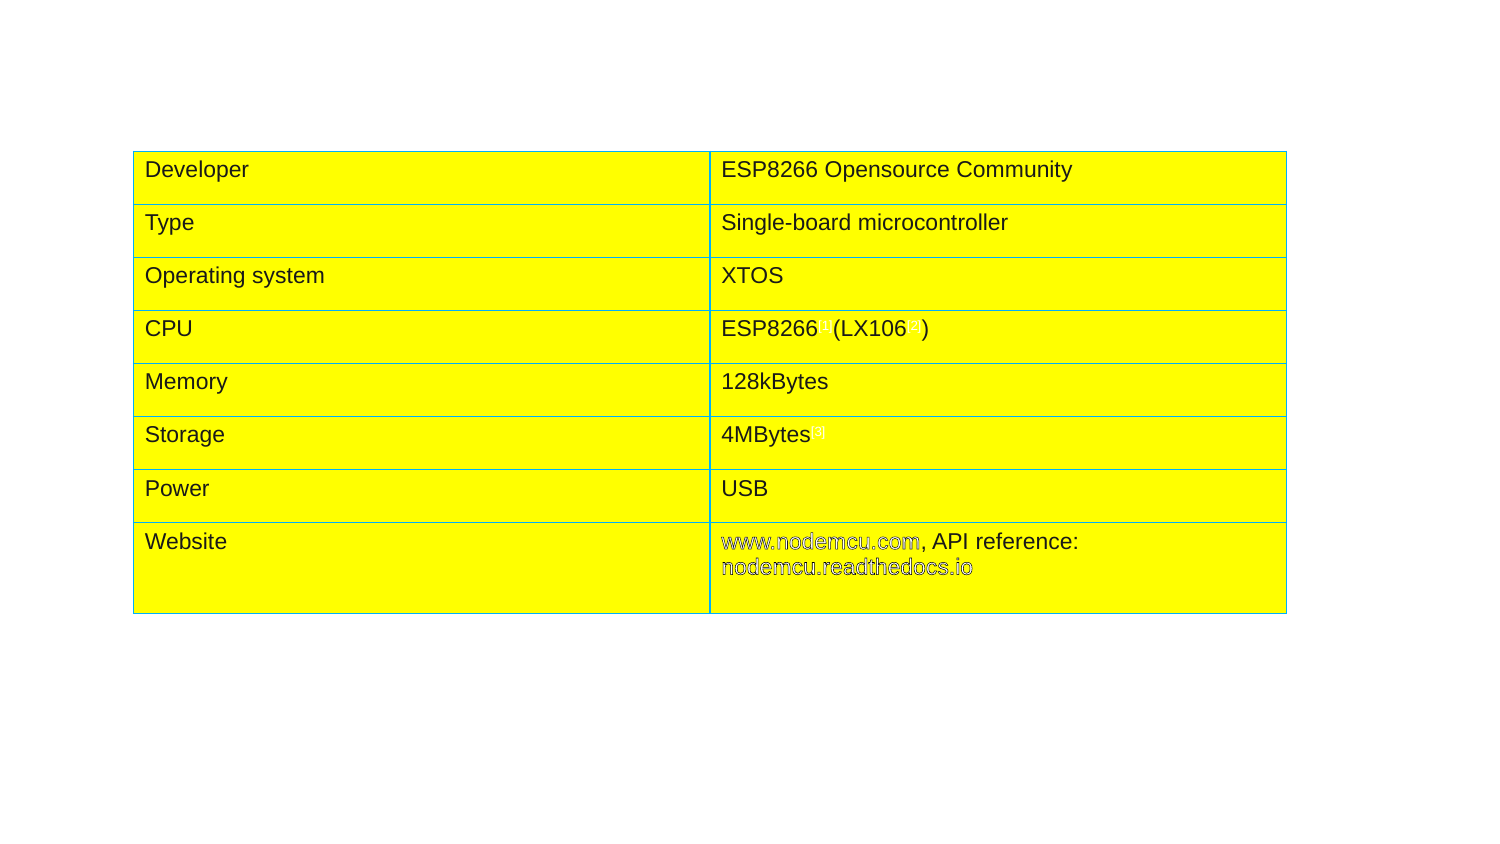

| Developer | ESP8266 Opensource Community |
| --- | --- |
| Type | Single-board microcontroller |
| Operating system | XTOS |
| CPU | ESP8266[1](LX106[2]) |
| Memory | 128kBytes |
| Storage | 4MBytes[3] |
| Power | USB |
| Website | www.nodemcu.com, API reference: nodemcu.readthedocs.io |